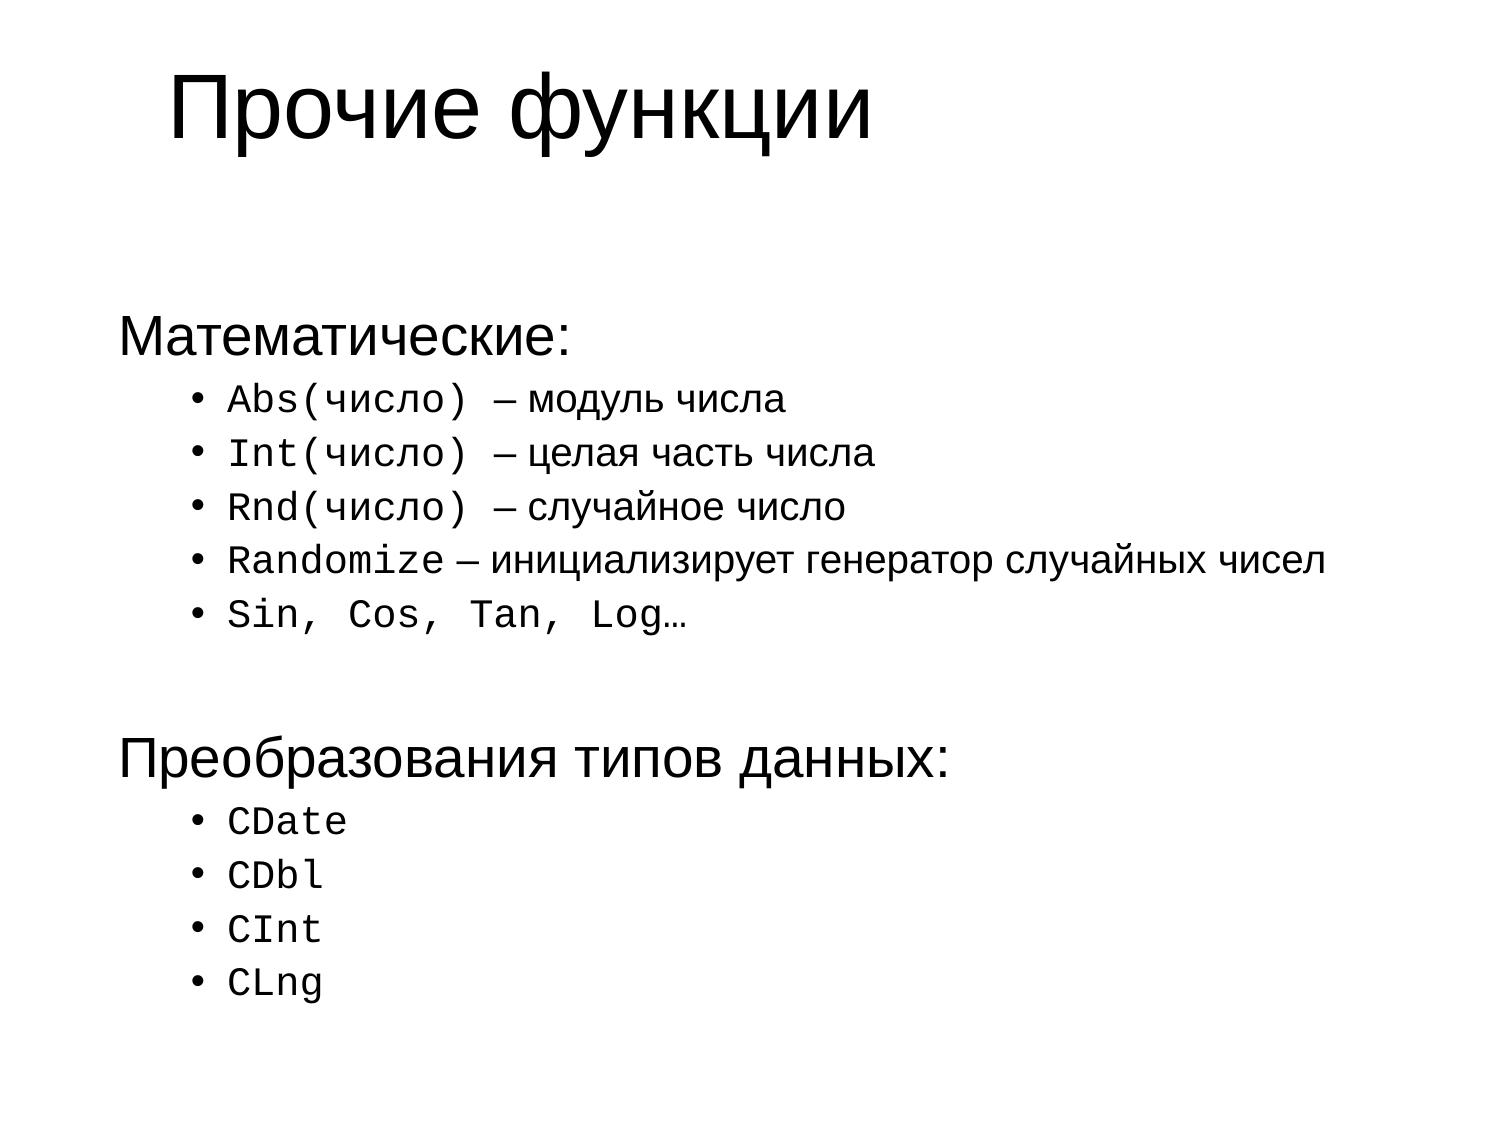

# Прочие функции
Математические:
Abs(число) – модуль числа
Int(число) – целая часть числа
Rnd(число) – случайное число
Randomize – инициализирует генератор случайных чисел
Sin, Cos, Tan, Log…

Преобразования типов данных:
CDate
CDbl
CInt
CLng